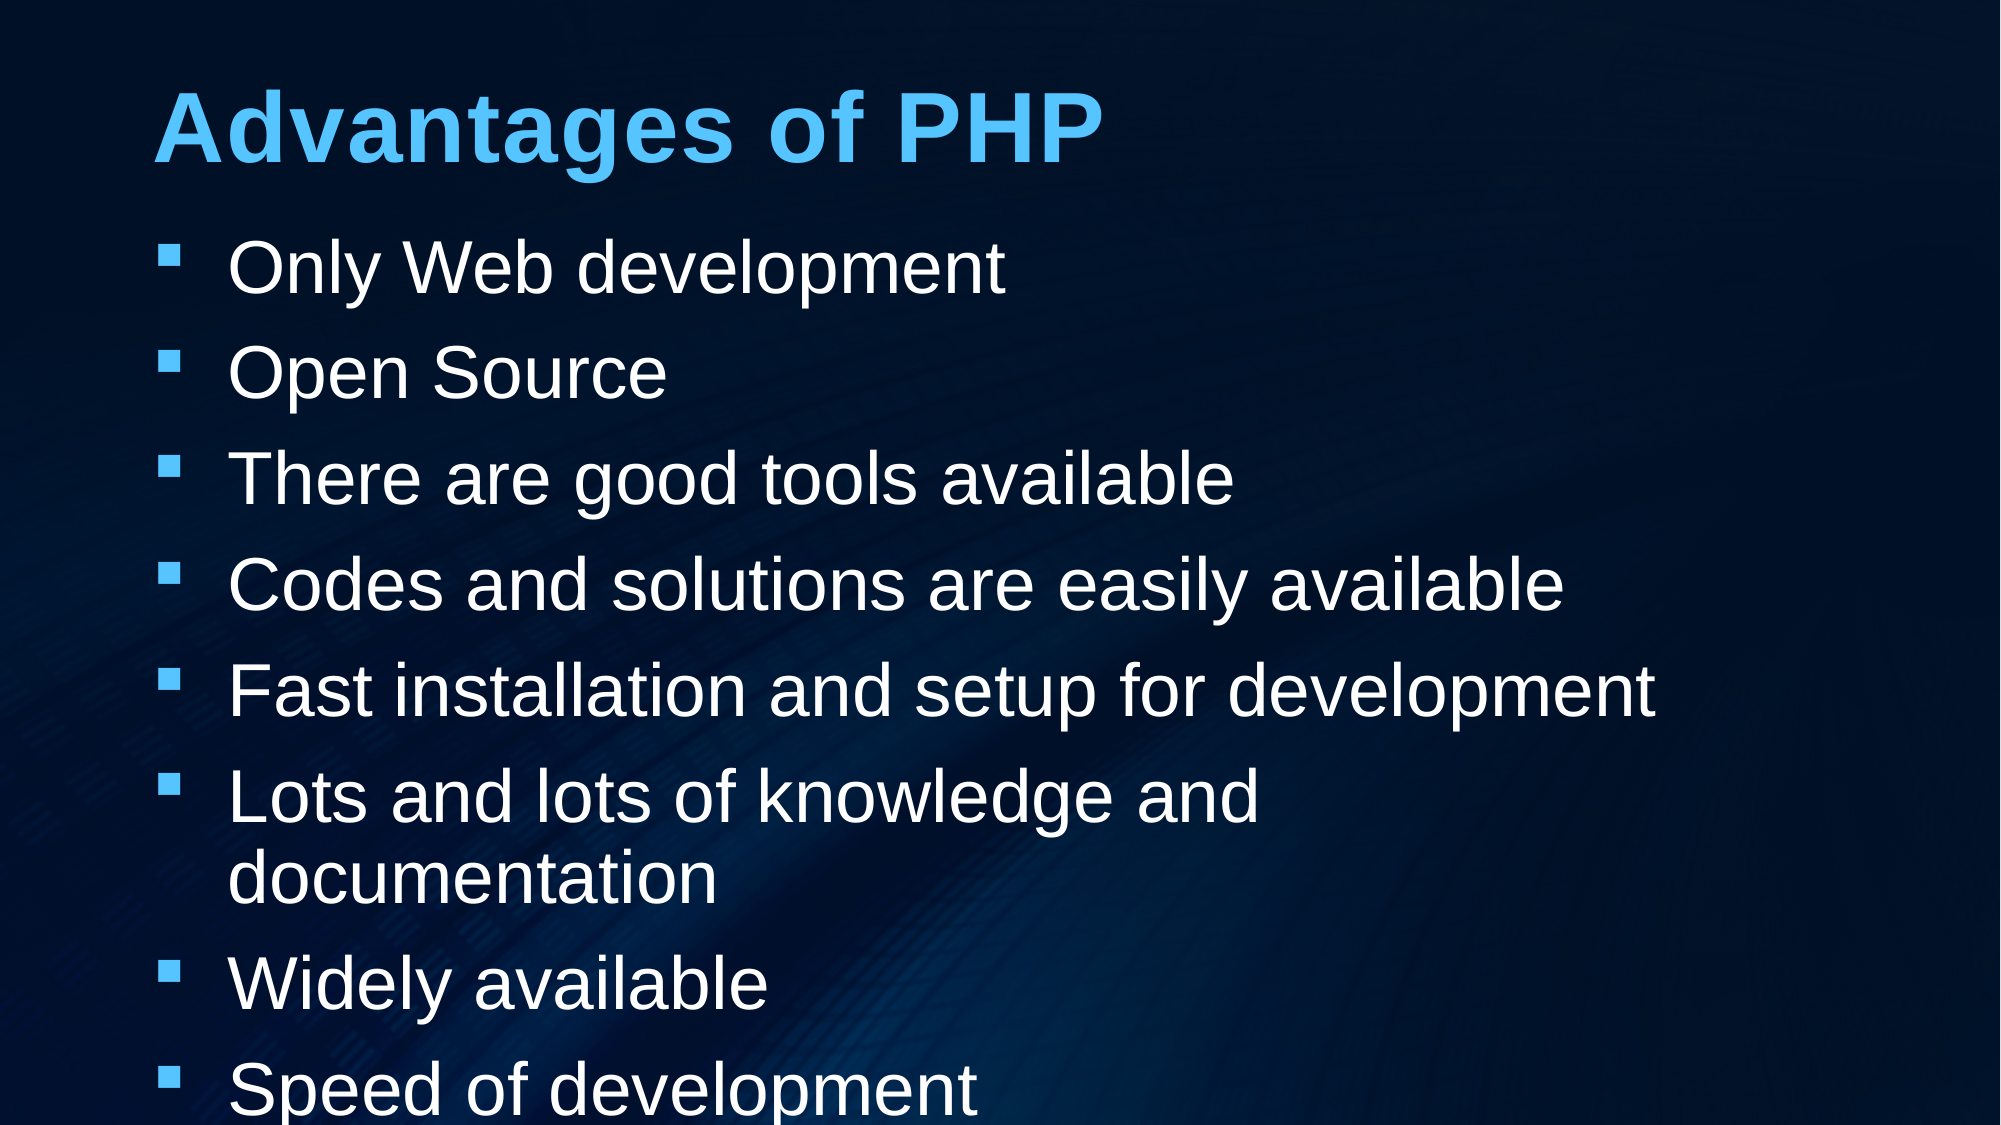

# Advantages of PHP
Only Web development
Open Source
There are good tools available
Codes and solutions are easily available
Fast installation and setup for development
Lots and lots of knowledge and documentation
Widely available
Speed of development